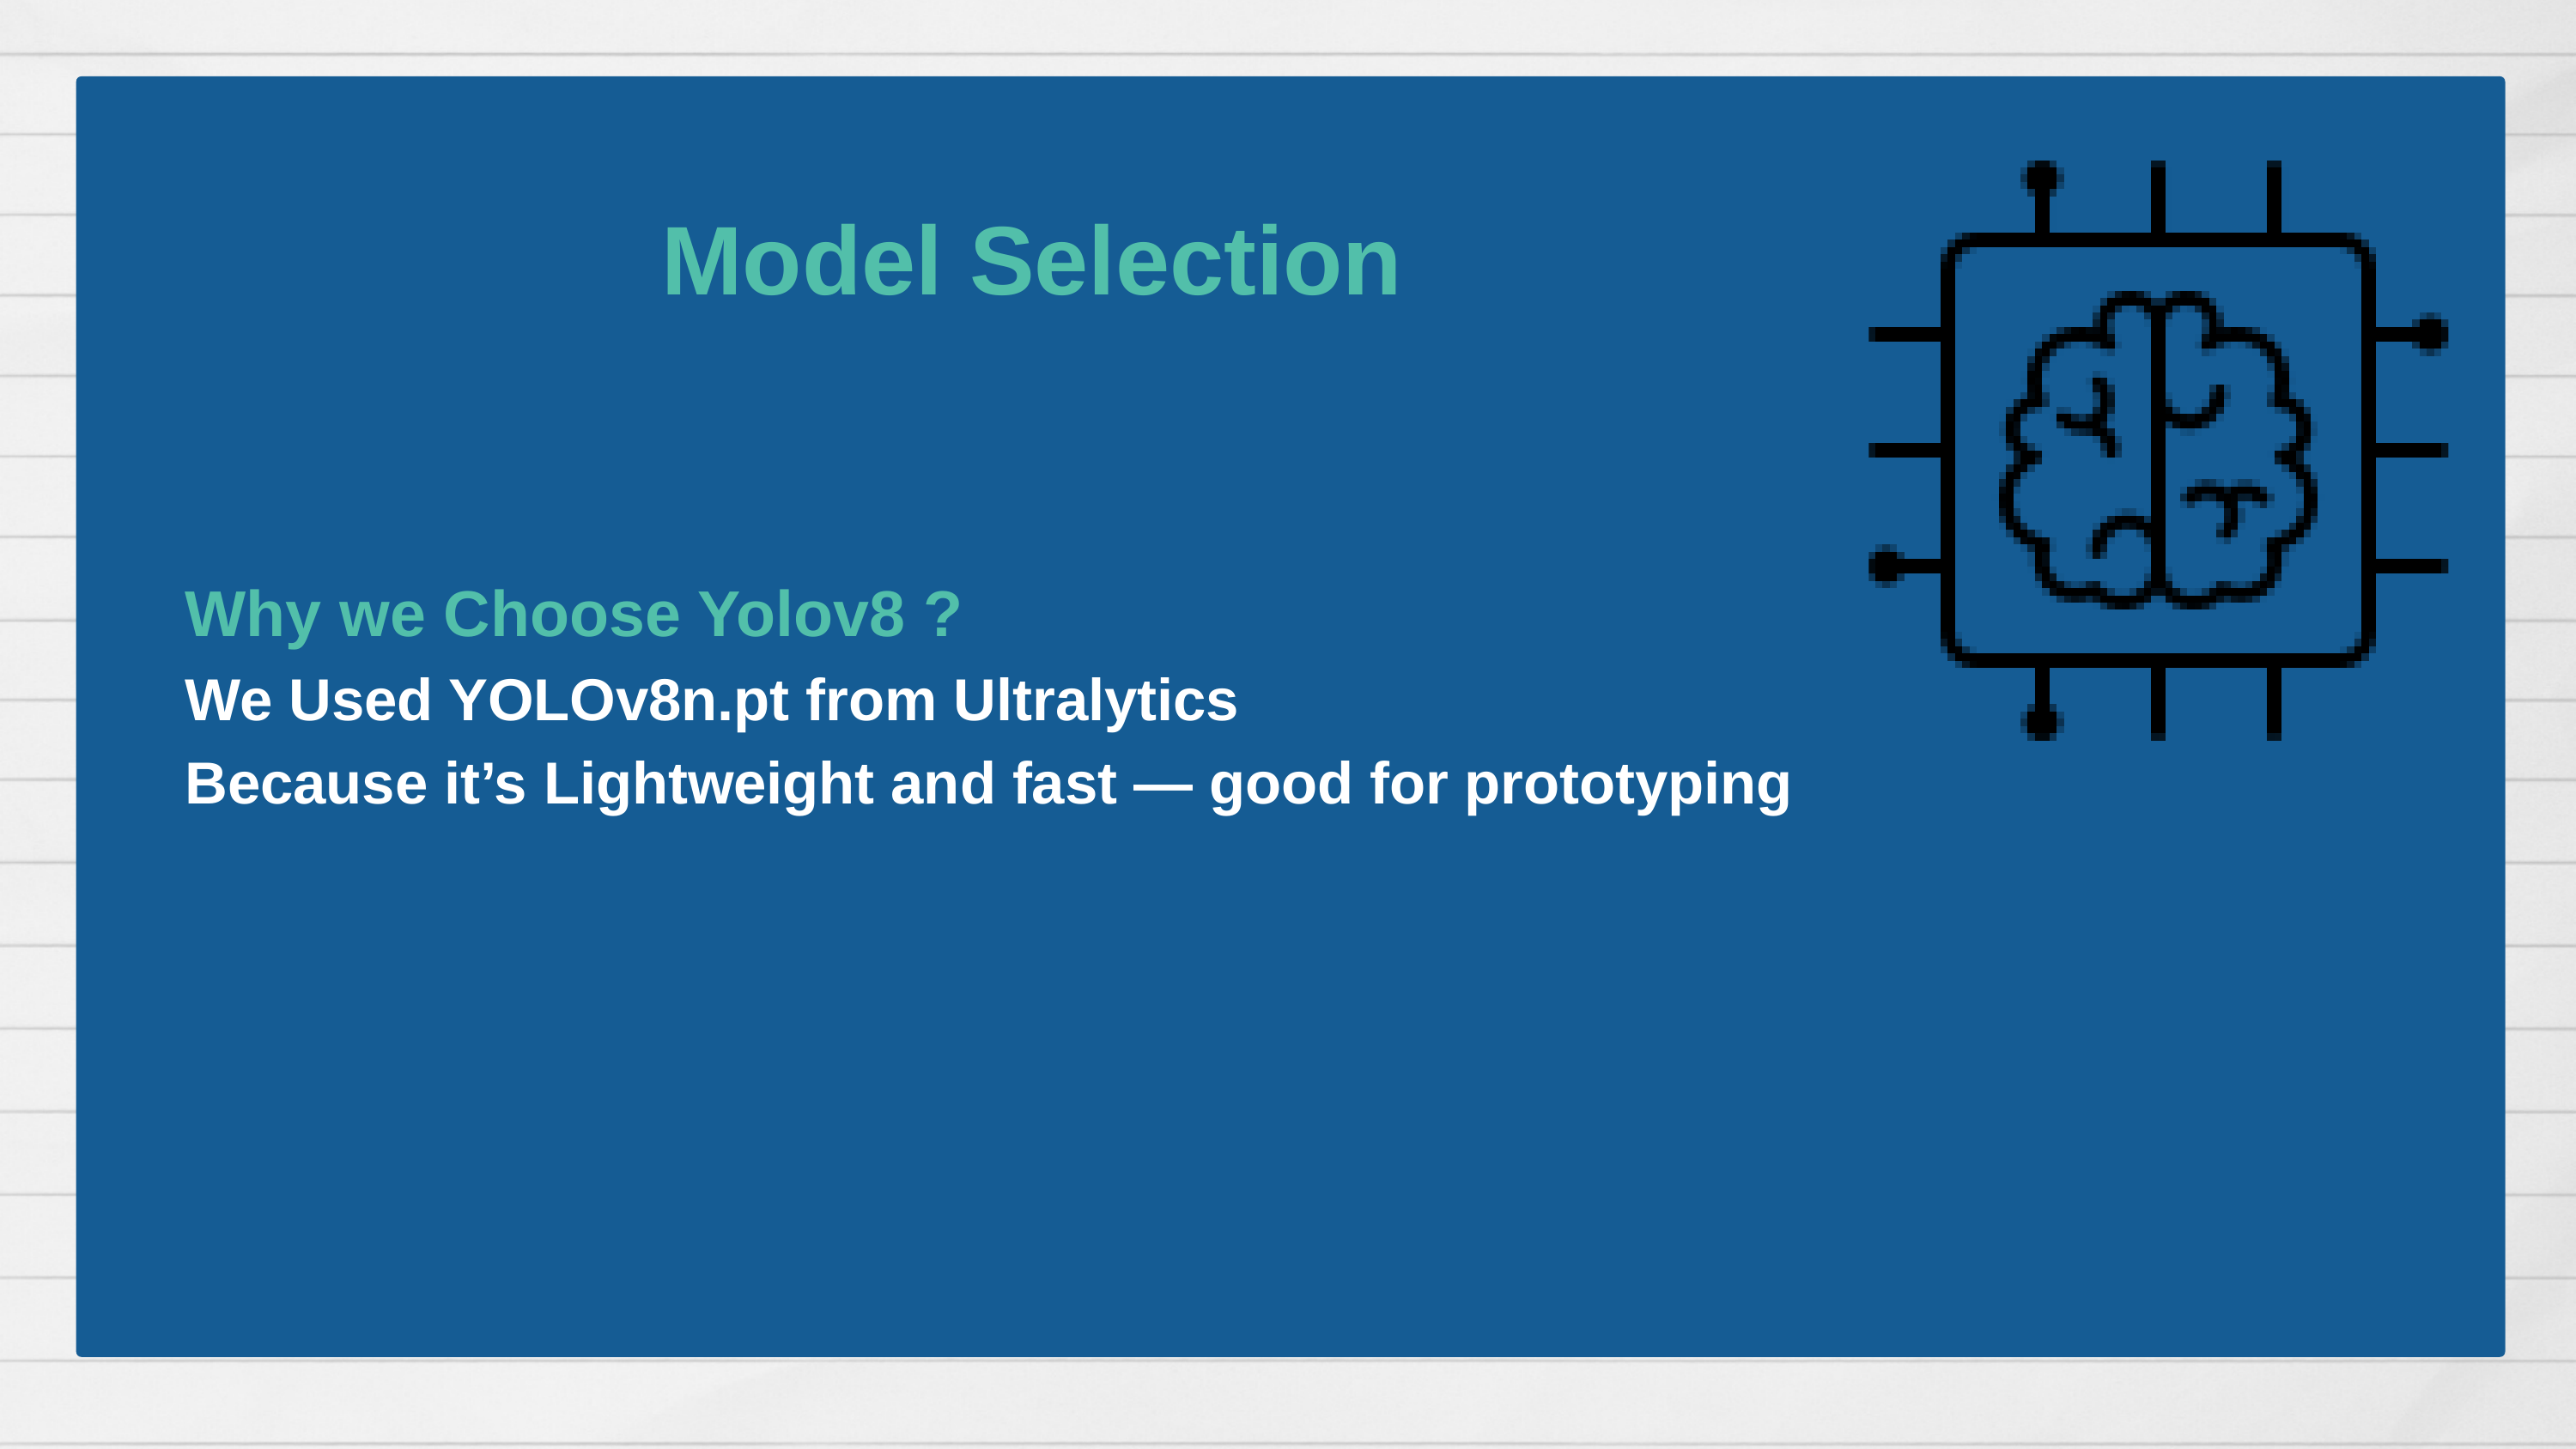

Model Selection
Why we Choose Yolov8 ?
We Used YOLOv8n.pt from Ultralytics
Because it’s Lightweight and fast — good for prototyping